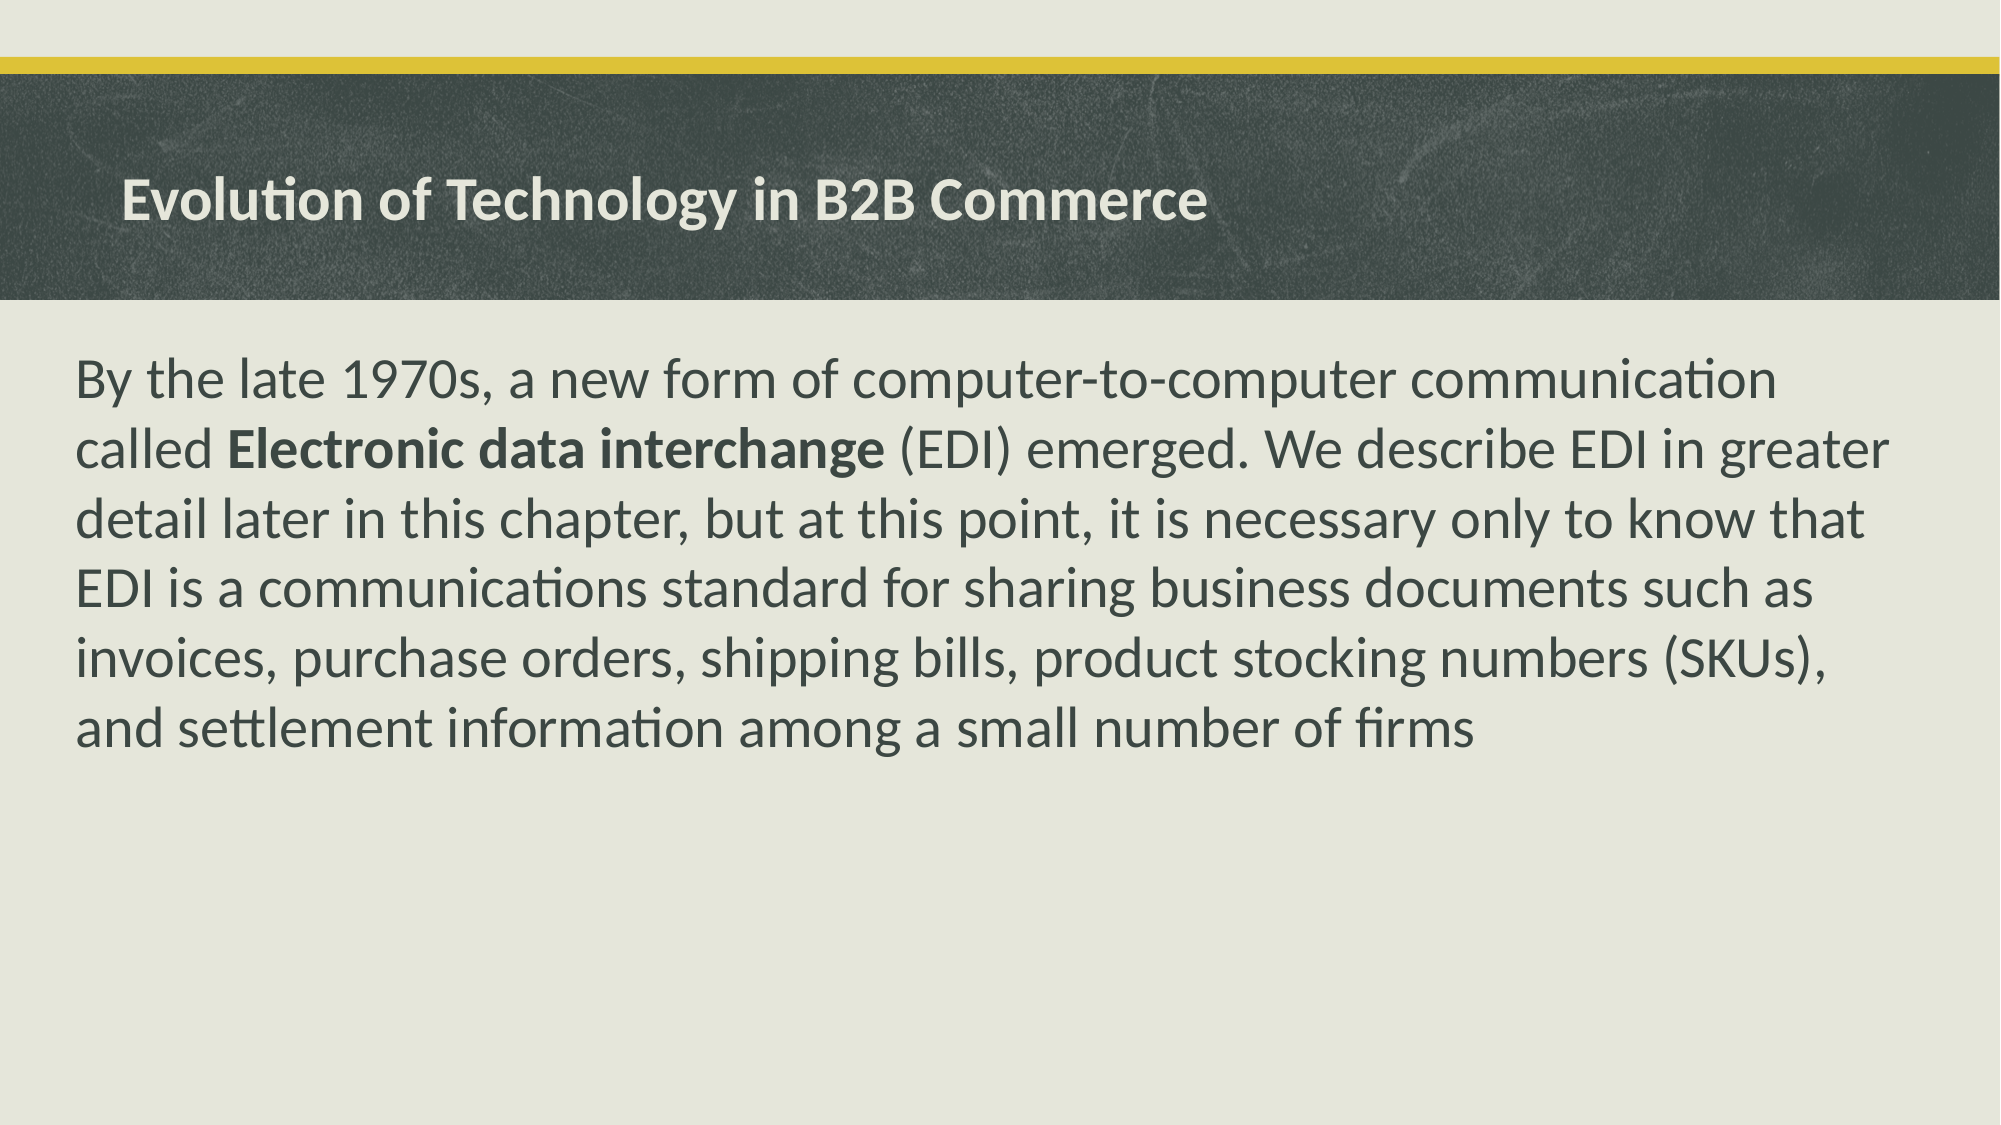

# Evolution of Technology in B2B Commerce
By the late 1970s, a new form of computer-to-computer communication called Electronic data interchange (EDI) emerged. We describe EDI in greater detail later in this chapter, but at this point, it is necessary only to know that EDI is a communications standard for sharing business documents such as invoices, purchase orders, shipping bills, product stocking numbers (SKUs), and settlement information among a small number of firms